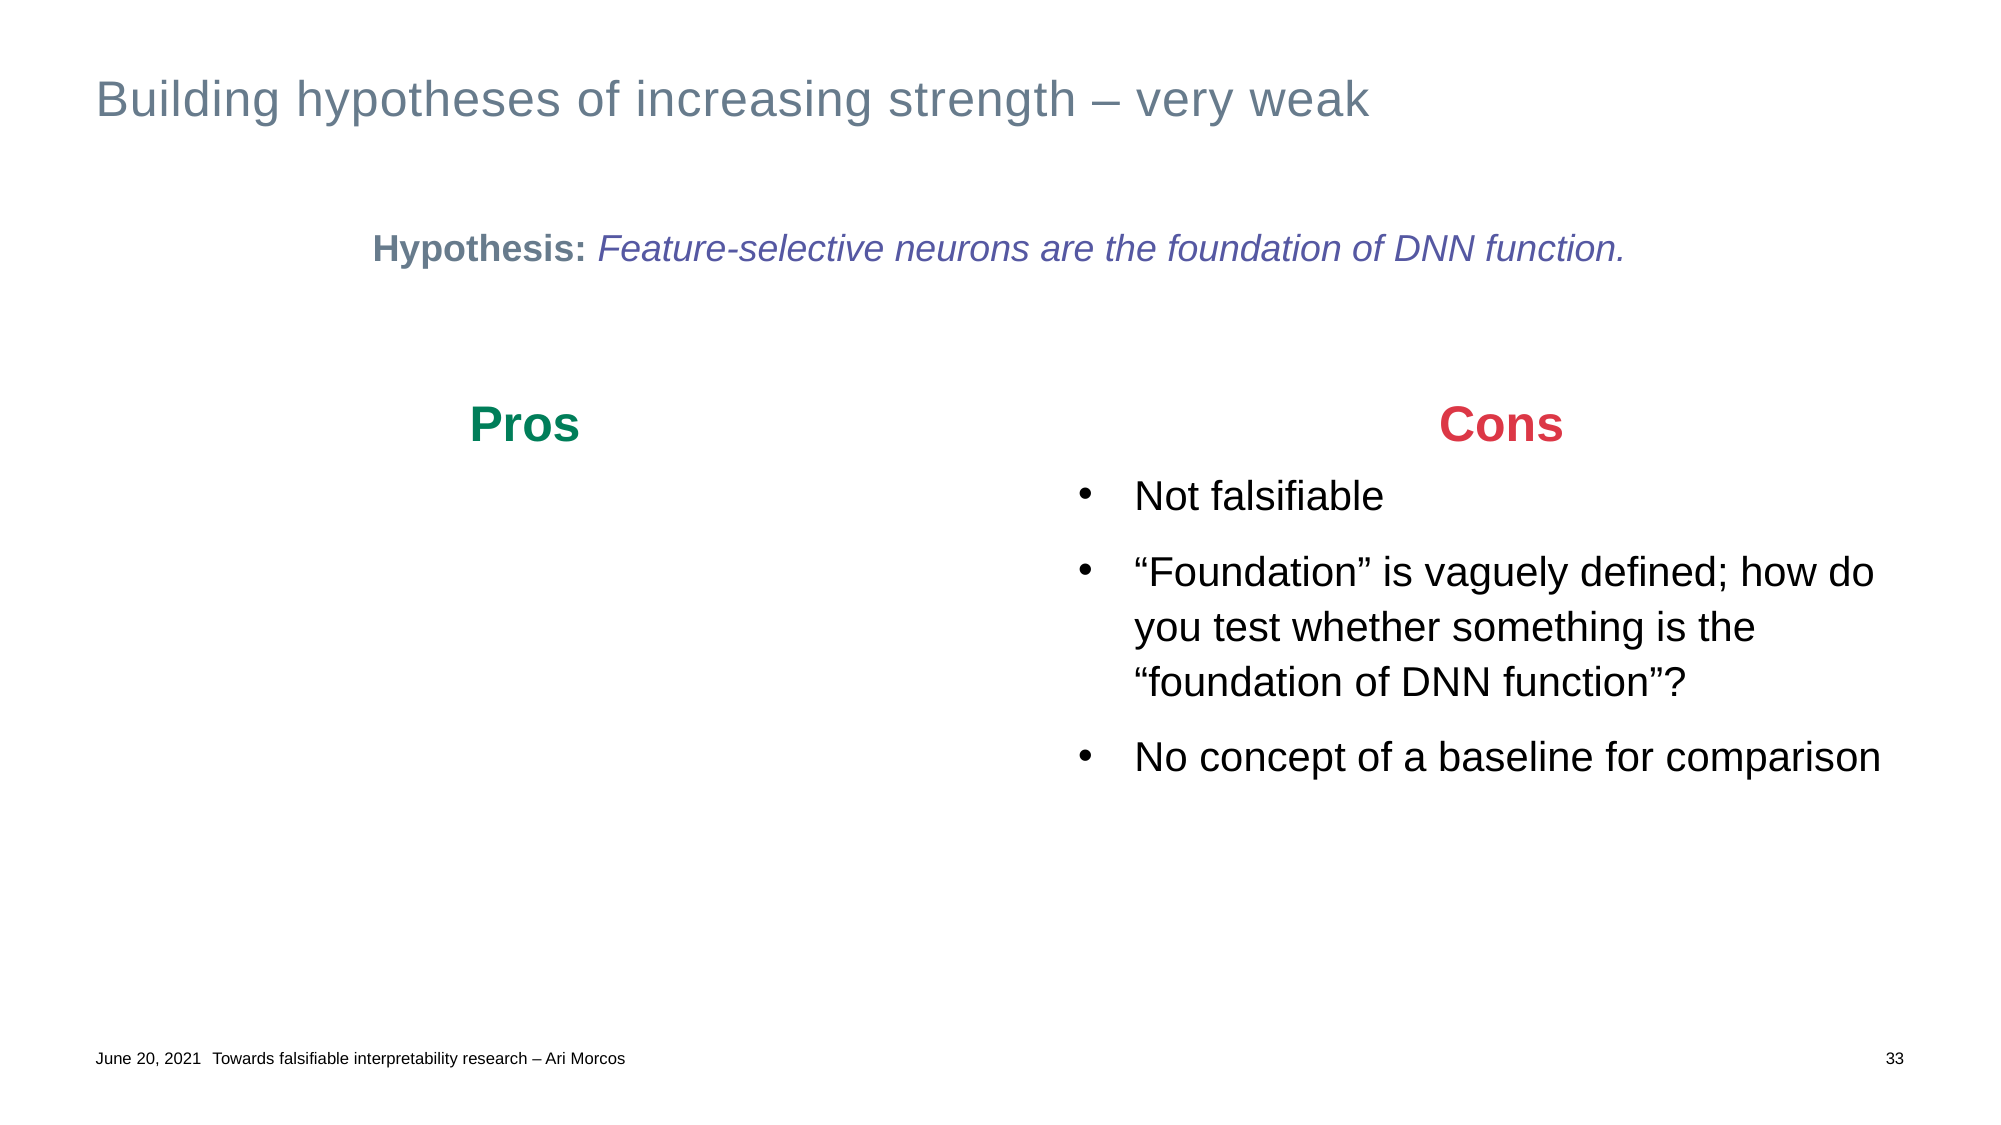

# Building hypotheses of increasing strength – very weak
Hypothesis: Feature-selective neurons are the foundation of DNN function.

Pros
Cons
Not falsifiable
“Foundation” is vaguely defined; how do you test whether something is the “foundation of DNN function”?
No concept of a baseline for comparison

June 20, 2021
Towards falsifiable interpretability research – Ari Morcos
33